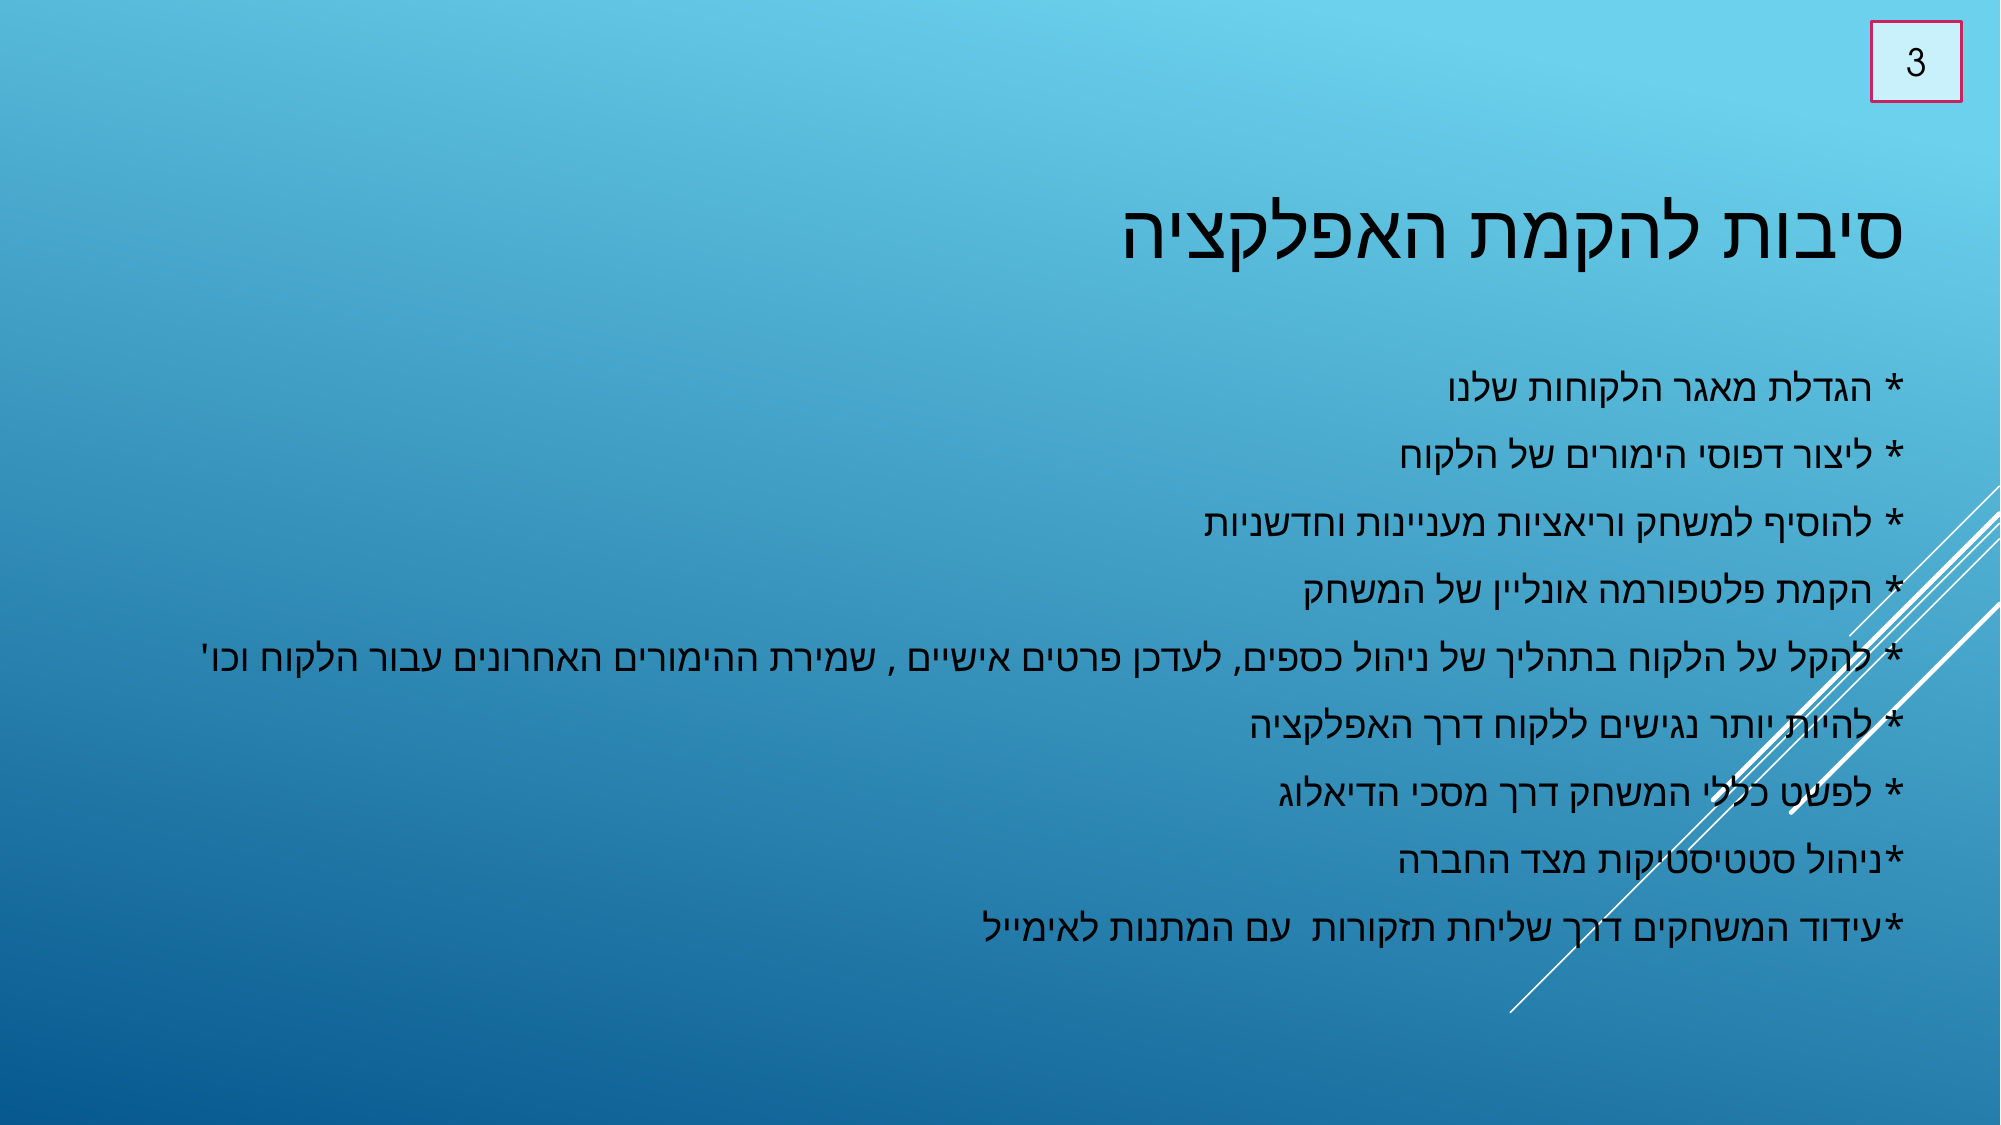

3
# סיבות להקמת האפלקציה * הגדלת מאגר הלקוחות שלנו * ליצור דפוסי הימורים של הלקוח * להוסיף למשחק וריאציות מעניינות וחדשניות * הקמת פלטפורמה אונליין של המשחק * להקל על הלקוח בתהליך של ניהול כספים, לעדכן פרטים אישיים , שמירת ההימורים האחרונים עבור הלקוח וכו' * להיות יותר נגישים ללקוח דרך האפלקציה * לפשט כללי המשחק דרך מסכי הדיאלוג *ניהול סטטיסטיקות מצד החברה *עידוד המשחקים דרך שליחת תזקורות  עם המתנות לאימייל